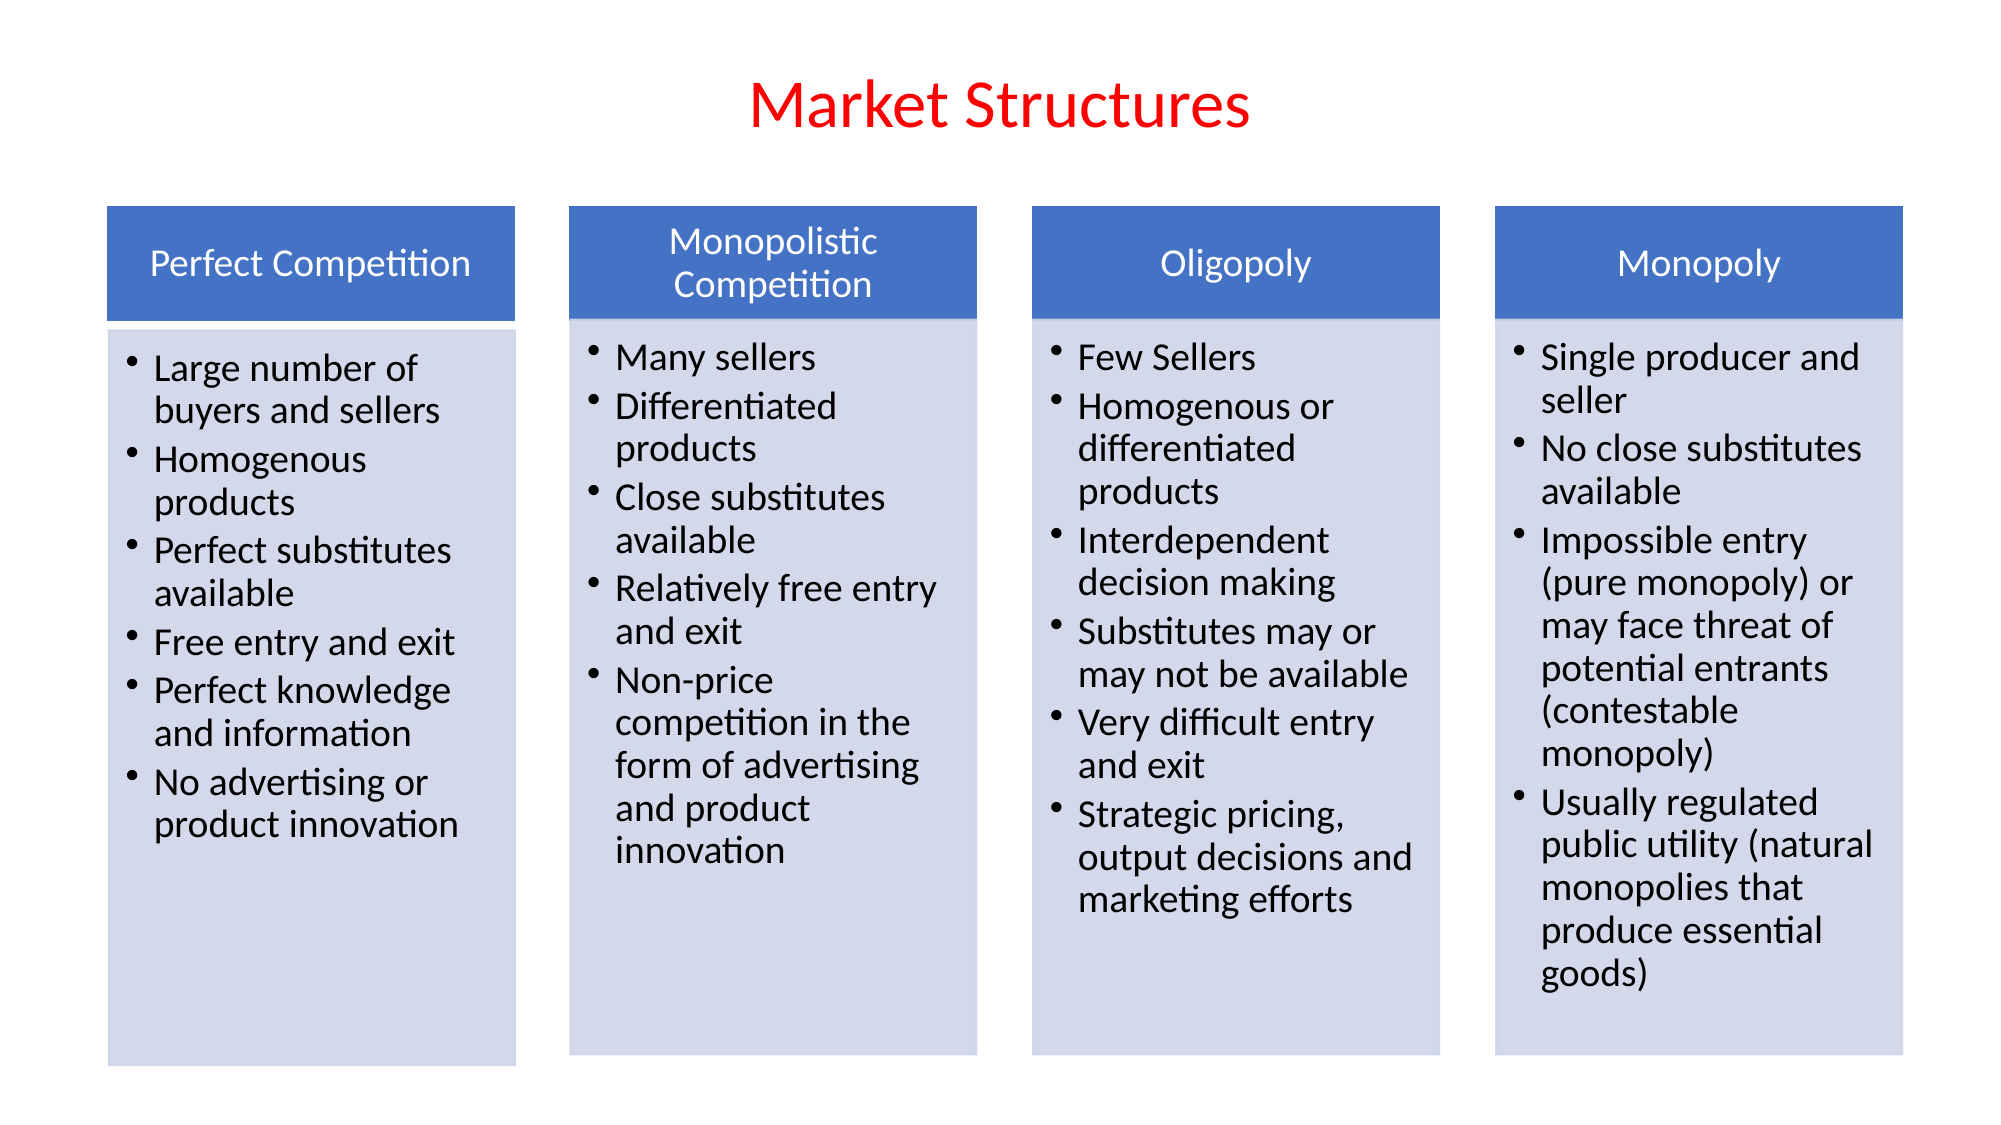

# Market Structures
Perfect Competition
Large number of buyers and sellers
Homogenous products
Perfect substitutes available
Free entry and exit
Perfect knowledge and information
No advertising or product innovation
Monopolistic Competition
Many sellers
Differentiated products
Close substitutes available
Relatively free entry and exit
Non-price competition in the form of advertising and product innovation
Oligopoly
Few Sellers
Homogenous or differentiated products
Interdependent decision making
Substitutes may or may not be available
Very difficult entry and exit
Strategic pricing, output decisions and marketing efforts

Monopoly
Single producer and seller
No close substitutes available
Impossible entry (pure monopoly) or may face threat of potential entrants (contestable monopoly)
Usually regulated public utility (natural monopolies that produce essential goods)